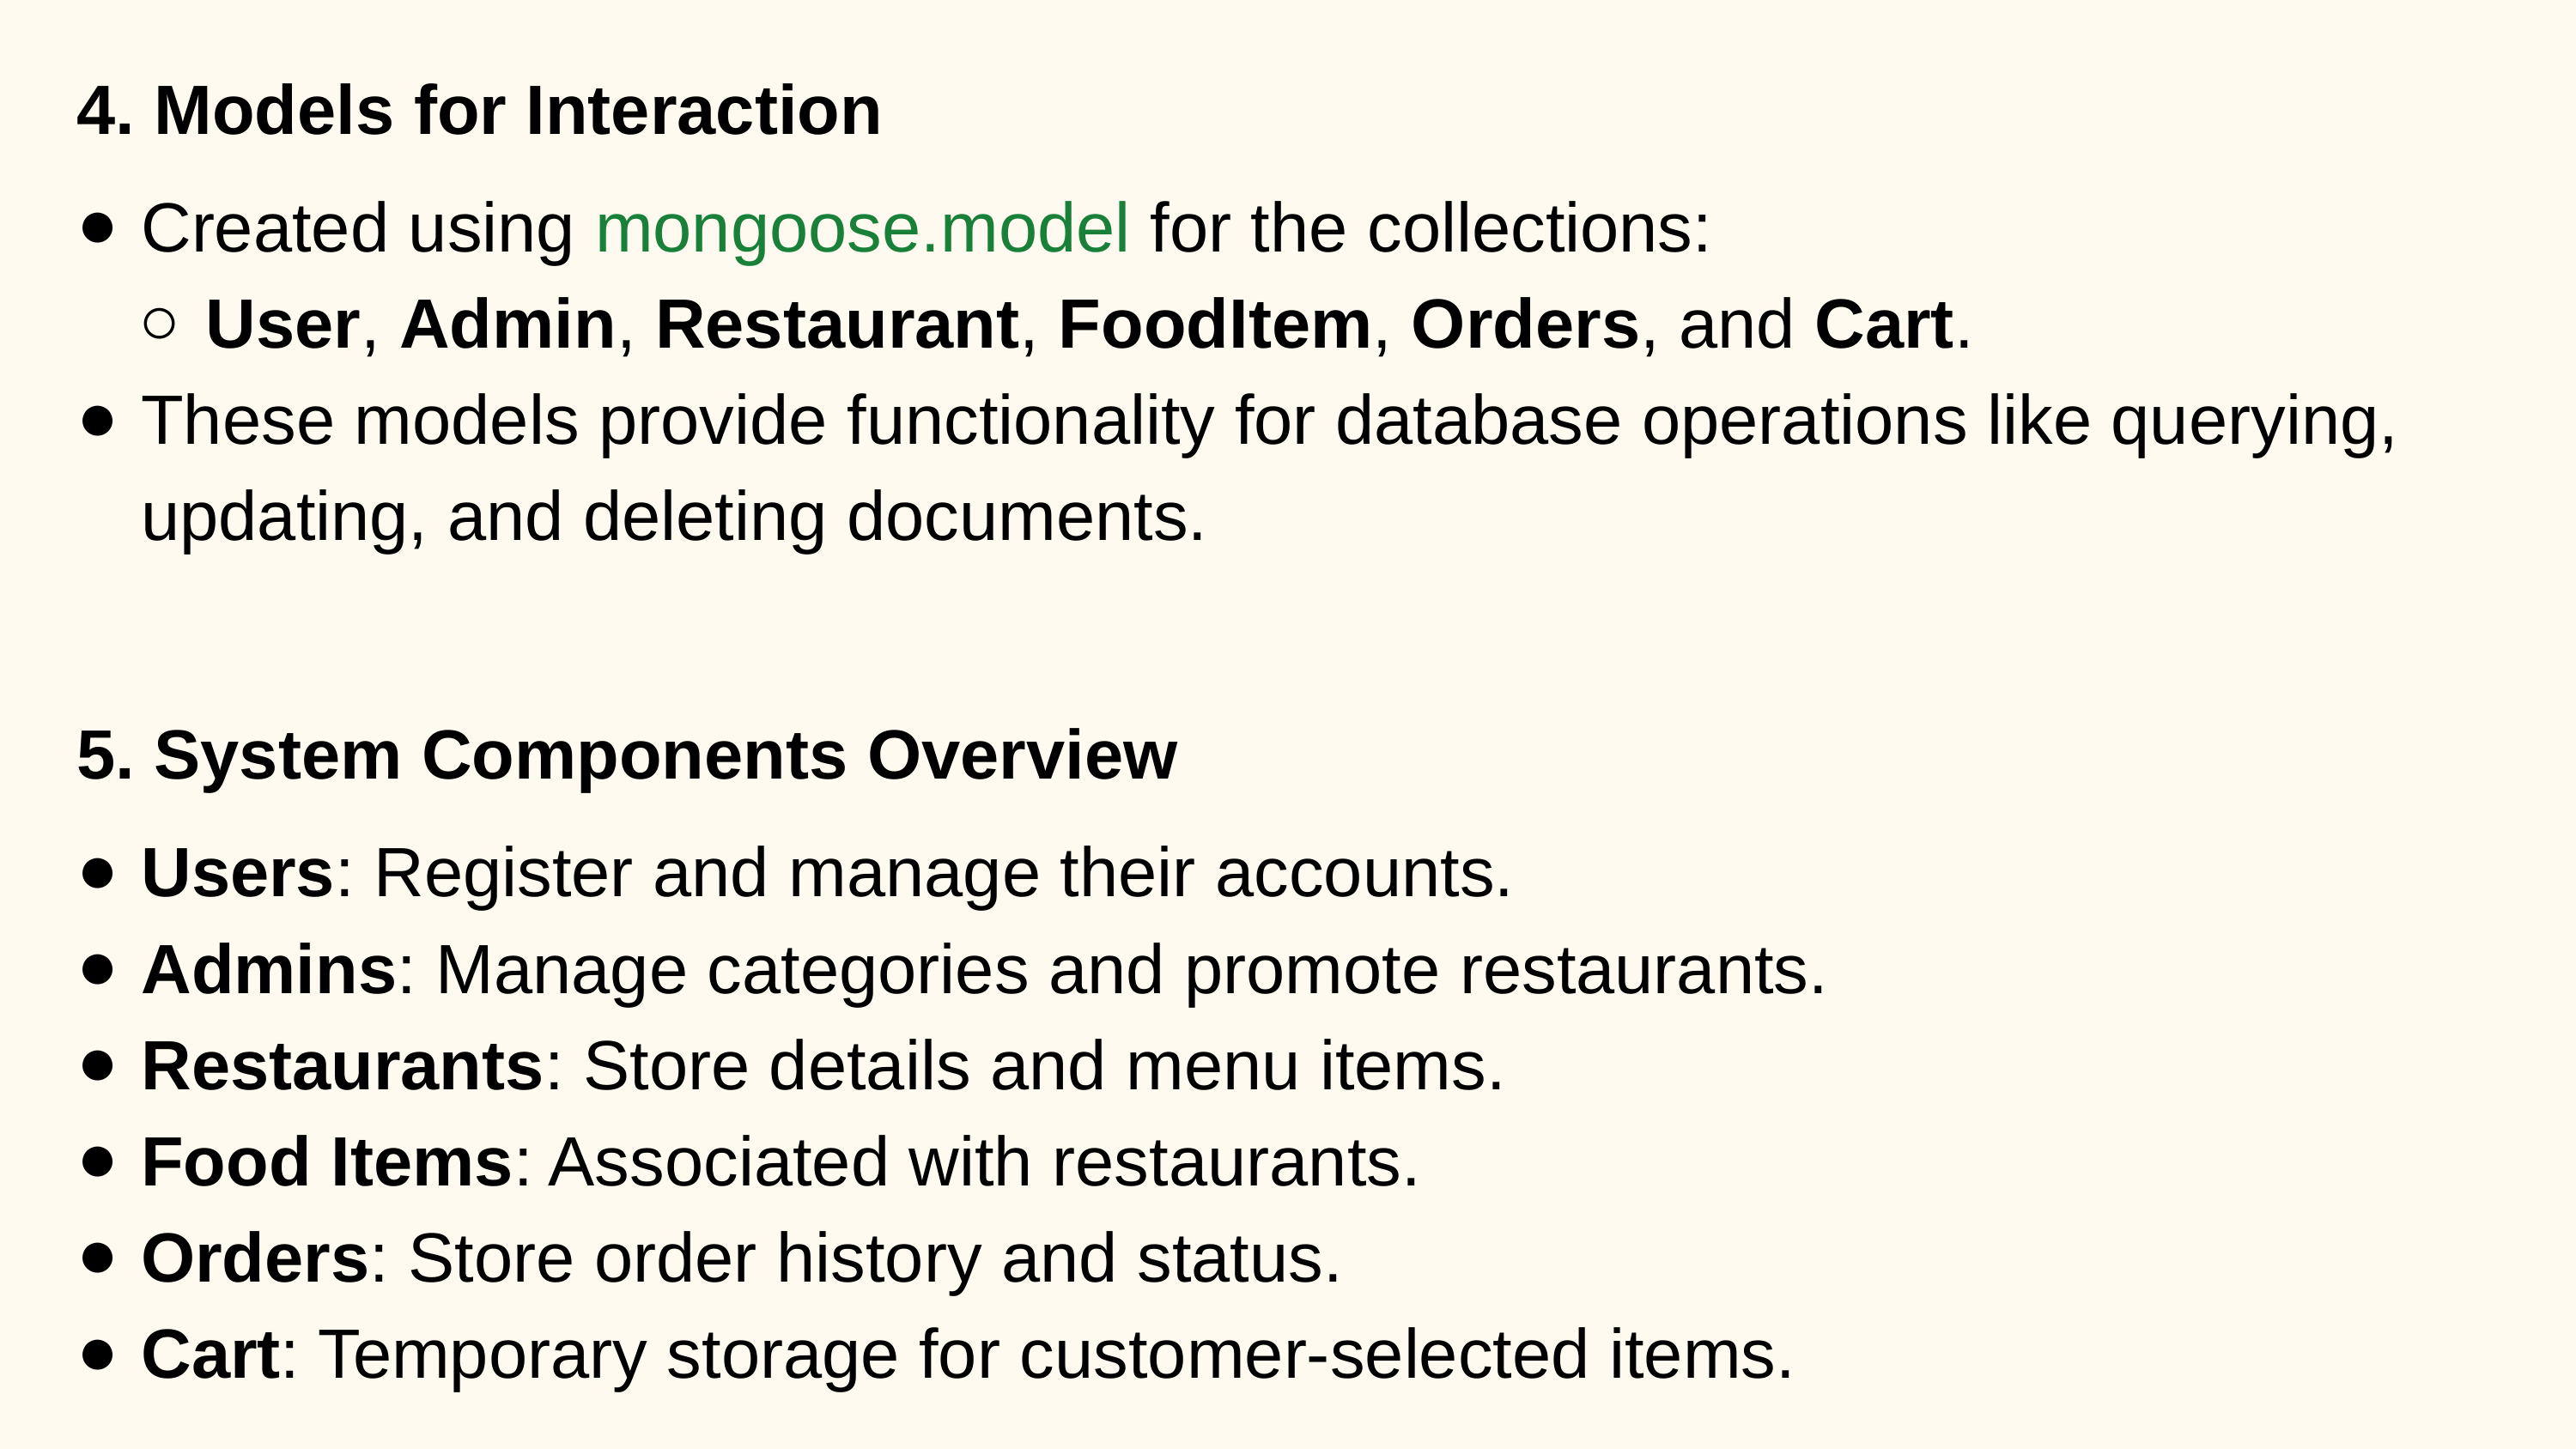

4. Models for Interaction
Created using mongoose.model for the collections:
User, Admin, Restaurant, FoodItem, Orders, and Cart.
These models provide functionality for database operations like querying, updating, and deleting documents.

5. System Components Overview
Users: Register and manage their accounts.
Admins: Manage categories and promote restaurants.
Restaurants: Store details and menu items.
Food Items: Associated with restaurants.
Orders: Store order history and status.
Cart: Temporary storage for customer-selected items.